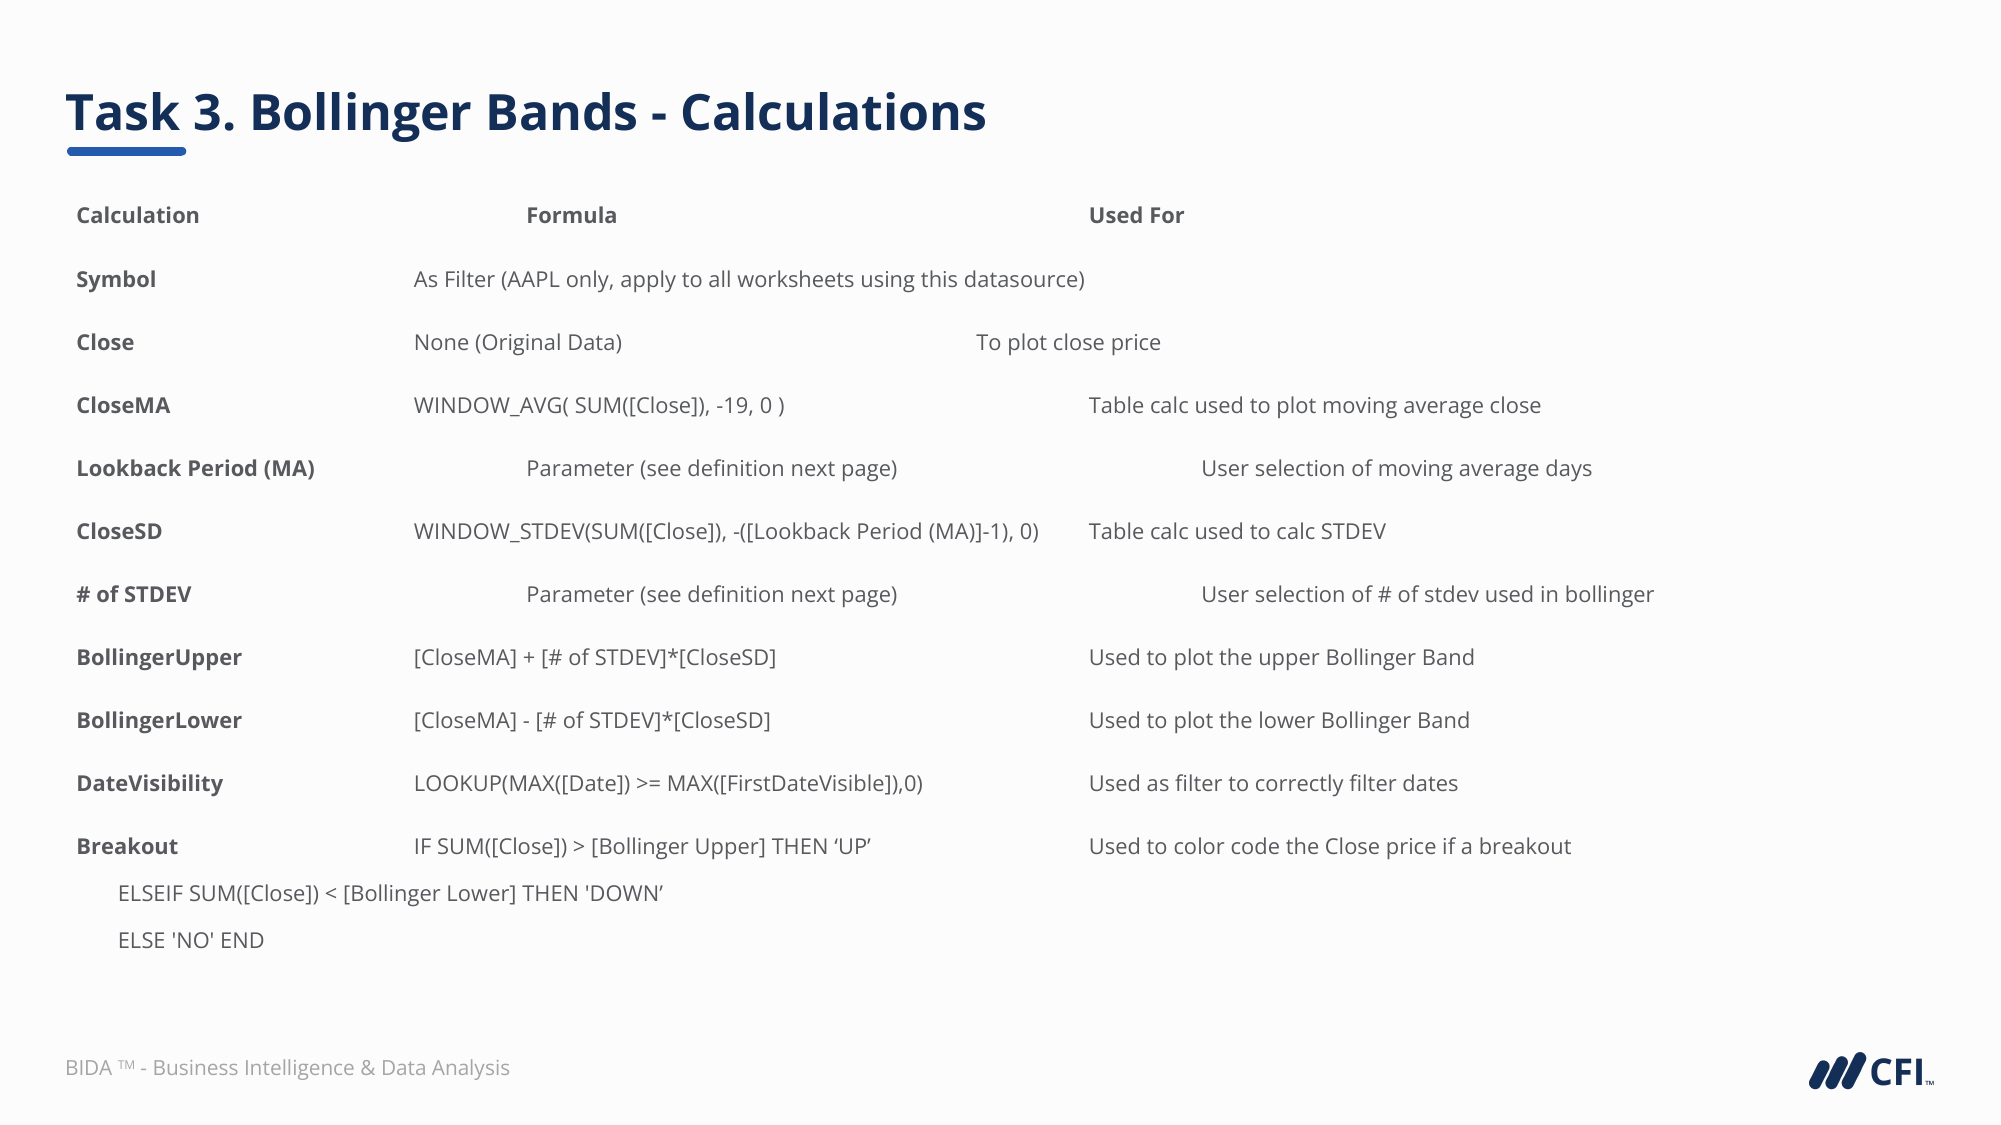

# Task 3. Bollinger Bands - Calculations
Calculation			Formula					Used For

Symbol			As Filter (AAPL only, apply to all worksheets using this datasource)

Close			None (Original Data)				To plot close price

CloseMA 			WINDOW_AVG( SUM([Close]), -19, 0 )			Table calc used to plot moving average close

Lookback Period (MA) 		Parameter (see definition next page) 			User selection of moving average days

CloseSD			WINDOW_STDEV(SUM([Close]), -([Lookback Period (MA)]-1), 0)	Table calc used to calc STDEV

# of STDEV	 		Parameter (see definition next page)			User selection of # of stdev used in bollinger

BollingerUpper		[CloseMA] + [# of STDEV]*[CloseSD]			Used to plot the upper Bollinger Band

BollingerLower		[CloseMA] - [# of STDEV]*[CloseSD]			Used to plot the lower Bollinger Band

DateVisibility 		LOOKUP(MAX([Date]) >= MAX([FirstDateVisible]),0)		Used as filter to correctly filter dates

Breakout			IF SUM([Close]) > [Bollinger Upper] THEN ‘UP’		Used to color code the Close price if a breakout
				ELSEIF SUM([Close]) < [Bollinger Lower] THEN 'DOWN’
				ELSE 'NO' END